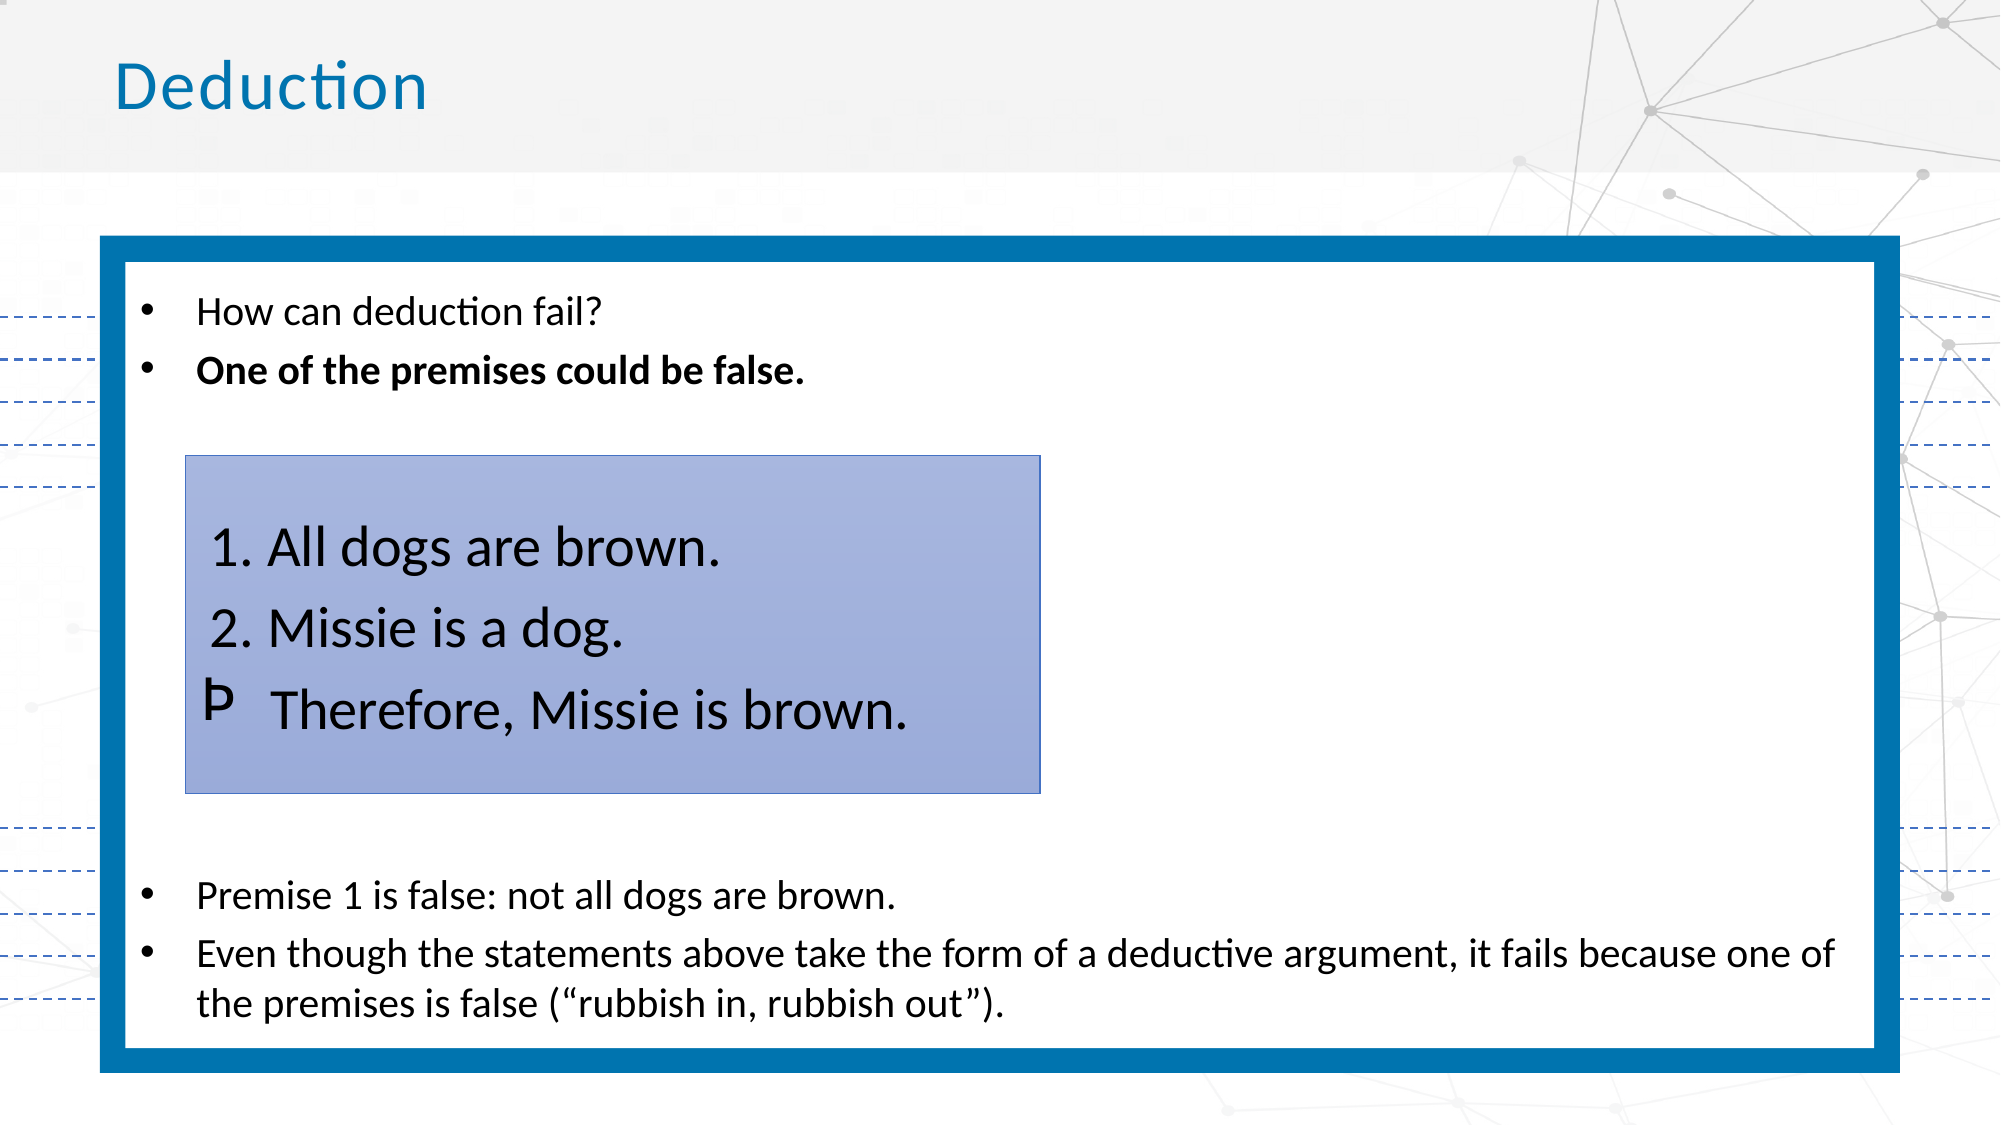

# Deduction

How can deduction fail?
One of the premises could be false.

Premise 1 is false: not all dogs are brown.
Even though the statements above take the form of a deductive argument, it fails because one of the premises is false (“rubbish in, rubbish out”).
1. All dogs are brown.
2. Missie is a dog.
 Therefore, Missie is brown.